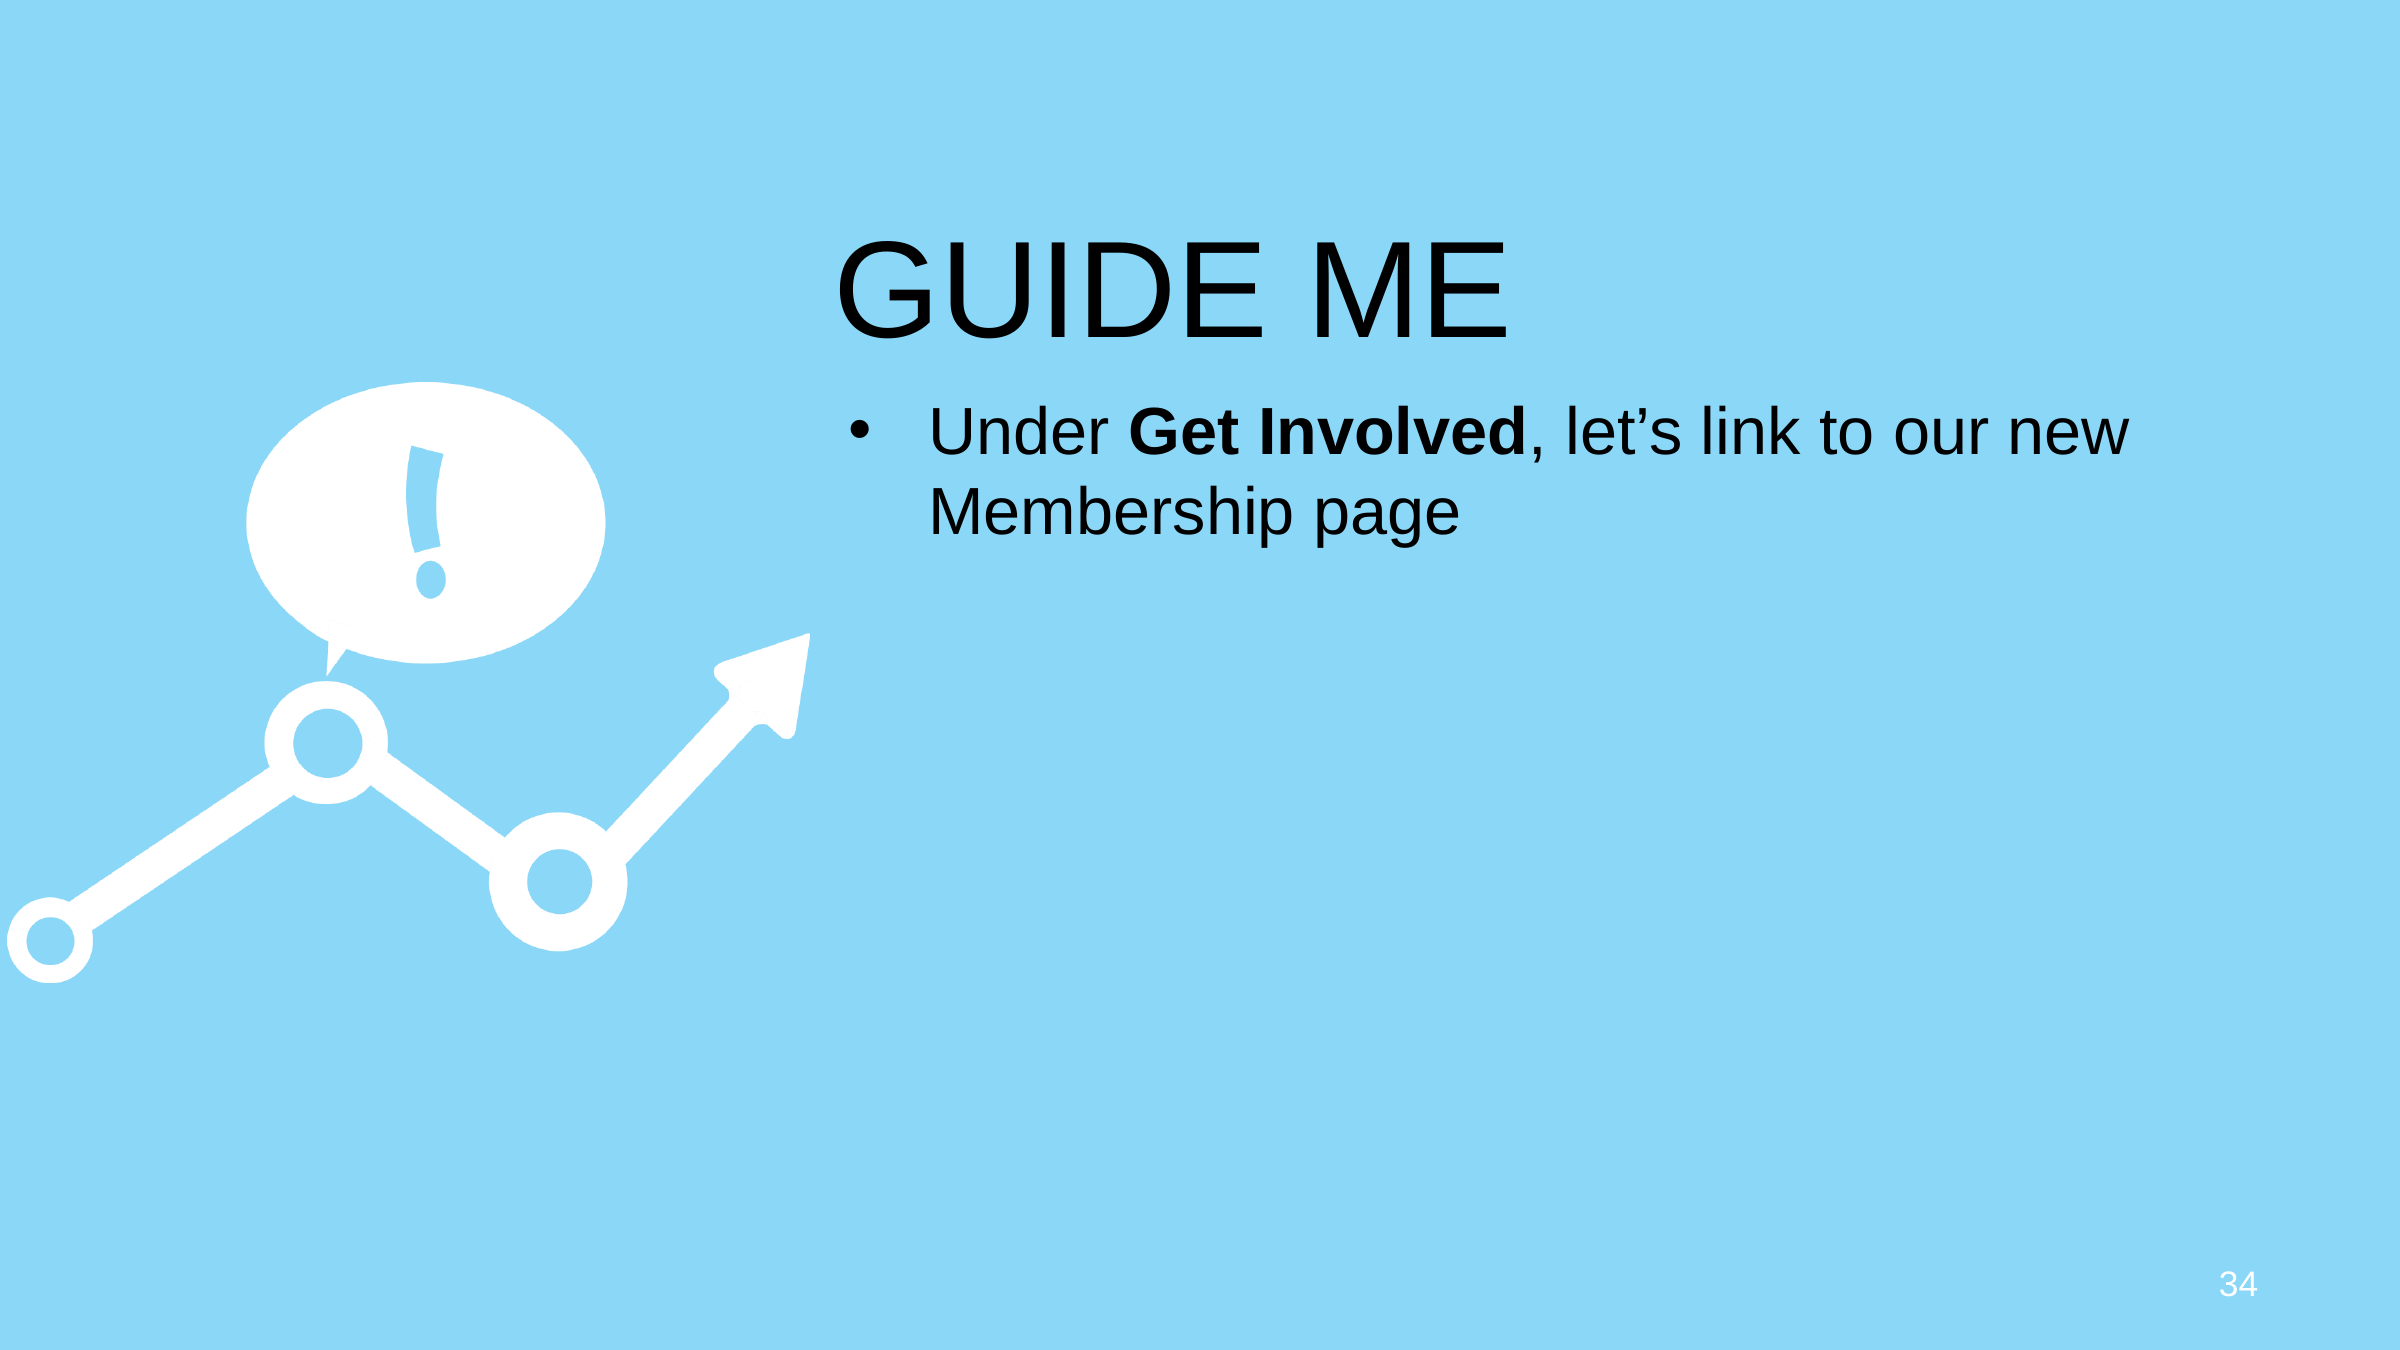

# Guide Me
Under Get Involved, let’s link to our new Membership page
34